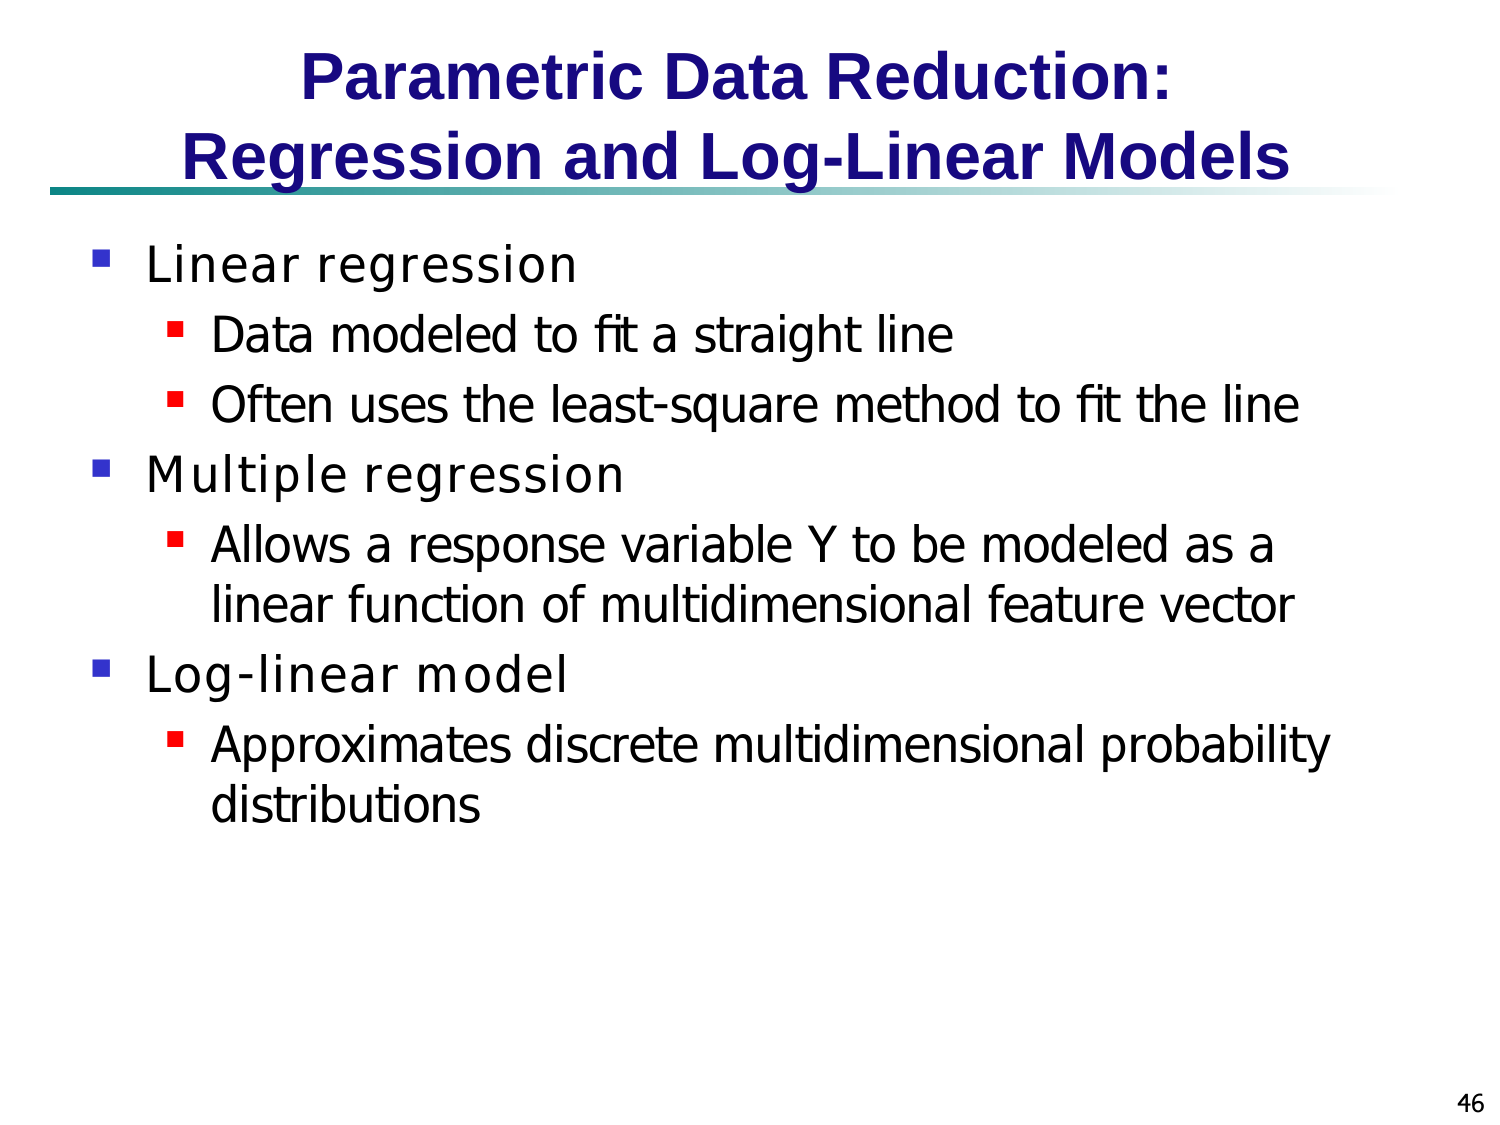

# Parametric Data Reduction: Regression and Log-Linear Models
Linear regression
Data modeled to fit a straight line
Often uses the least-square method to fit the line
Multiple regression
Allows a response variable Y to be modeled as a linear function of multidimensional feature vector
Log-linear model
Approximates discrete multidimensional probability distributions
46